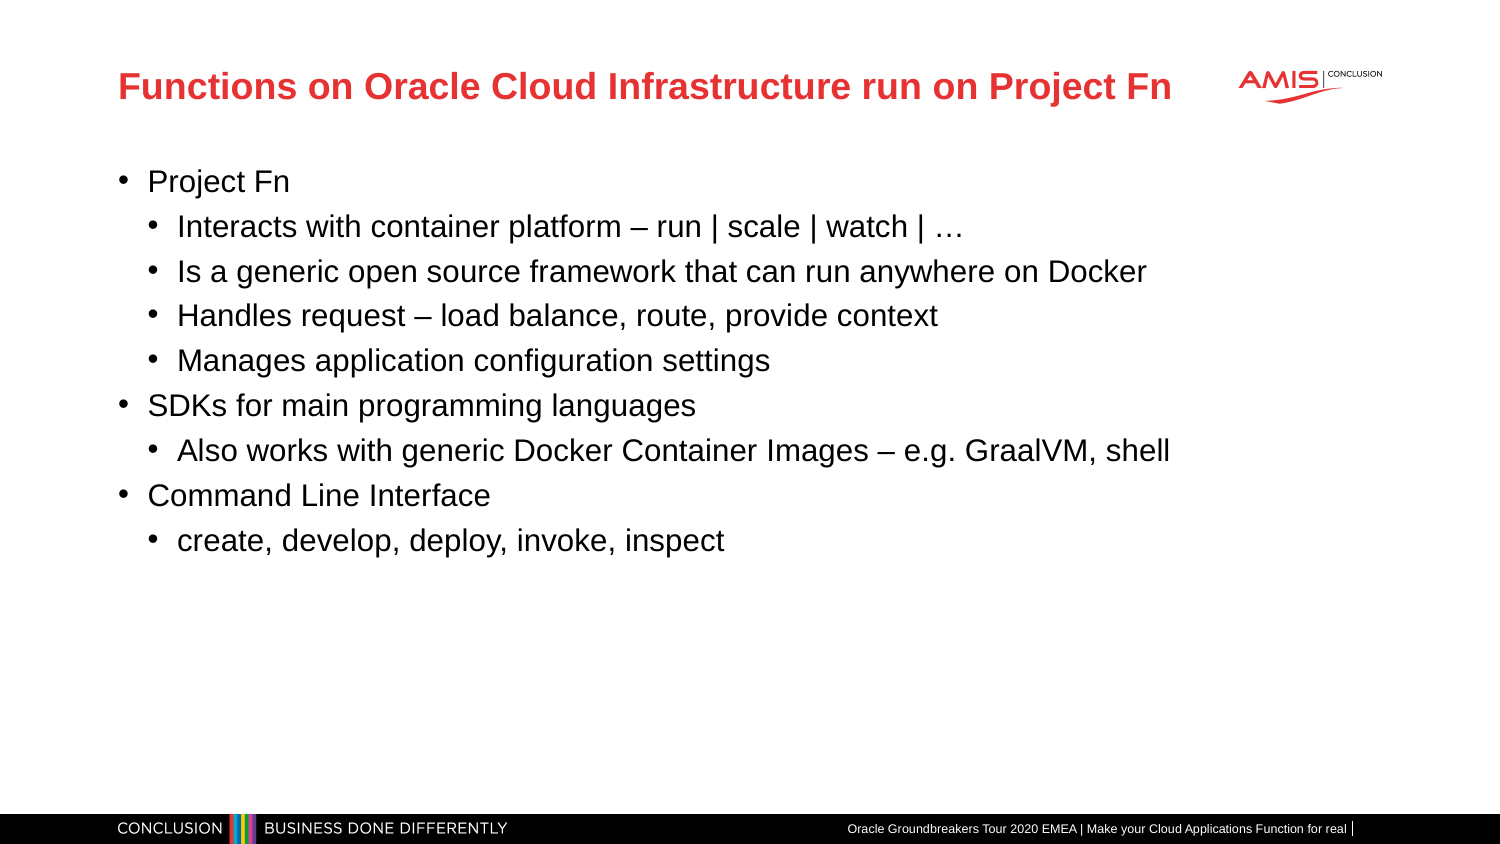

# Functions on Oracle Cloud Infrastructure run on Project Fn
Project Fn
Interacts with container platform – run | scale | watch | …
Is a generic open source framework that can run anywhere on Docker
Handles request – load balance, route, provide context
Manages application configuration settings
SDKs for main programming languages
Also works with generic Docker Container Images – e.g. GraalVM, shell
Command Line Interface
create, develop, deploy, invoke, inspect

Oracle Groundbreakers Tour 2020 EMEA | Make your Cloud Applications Function for real